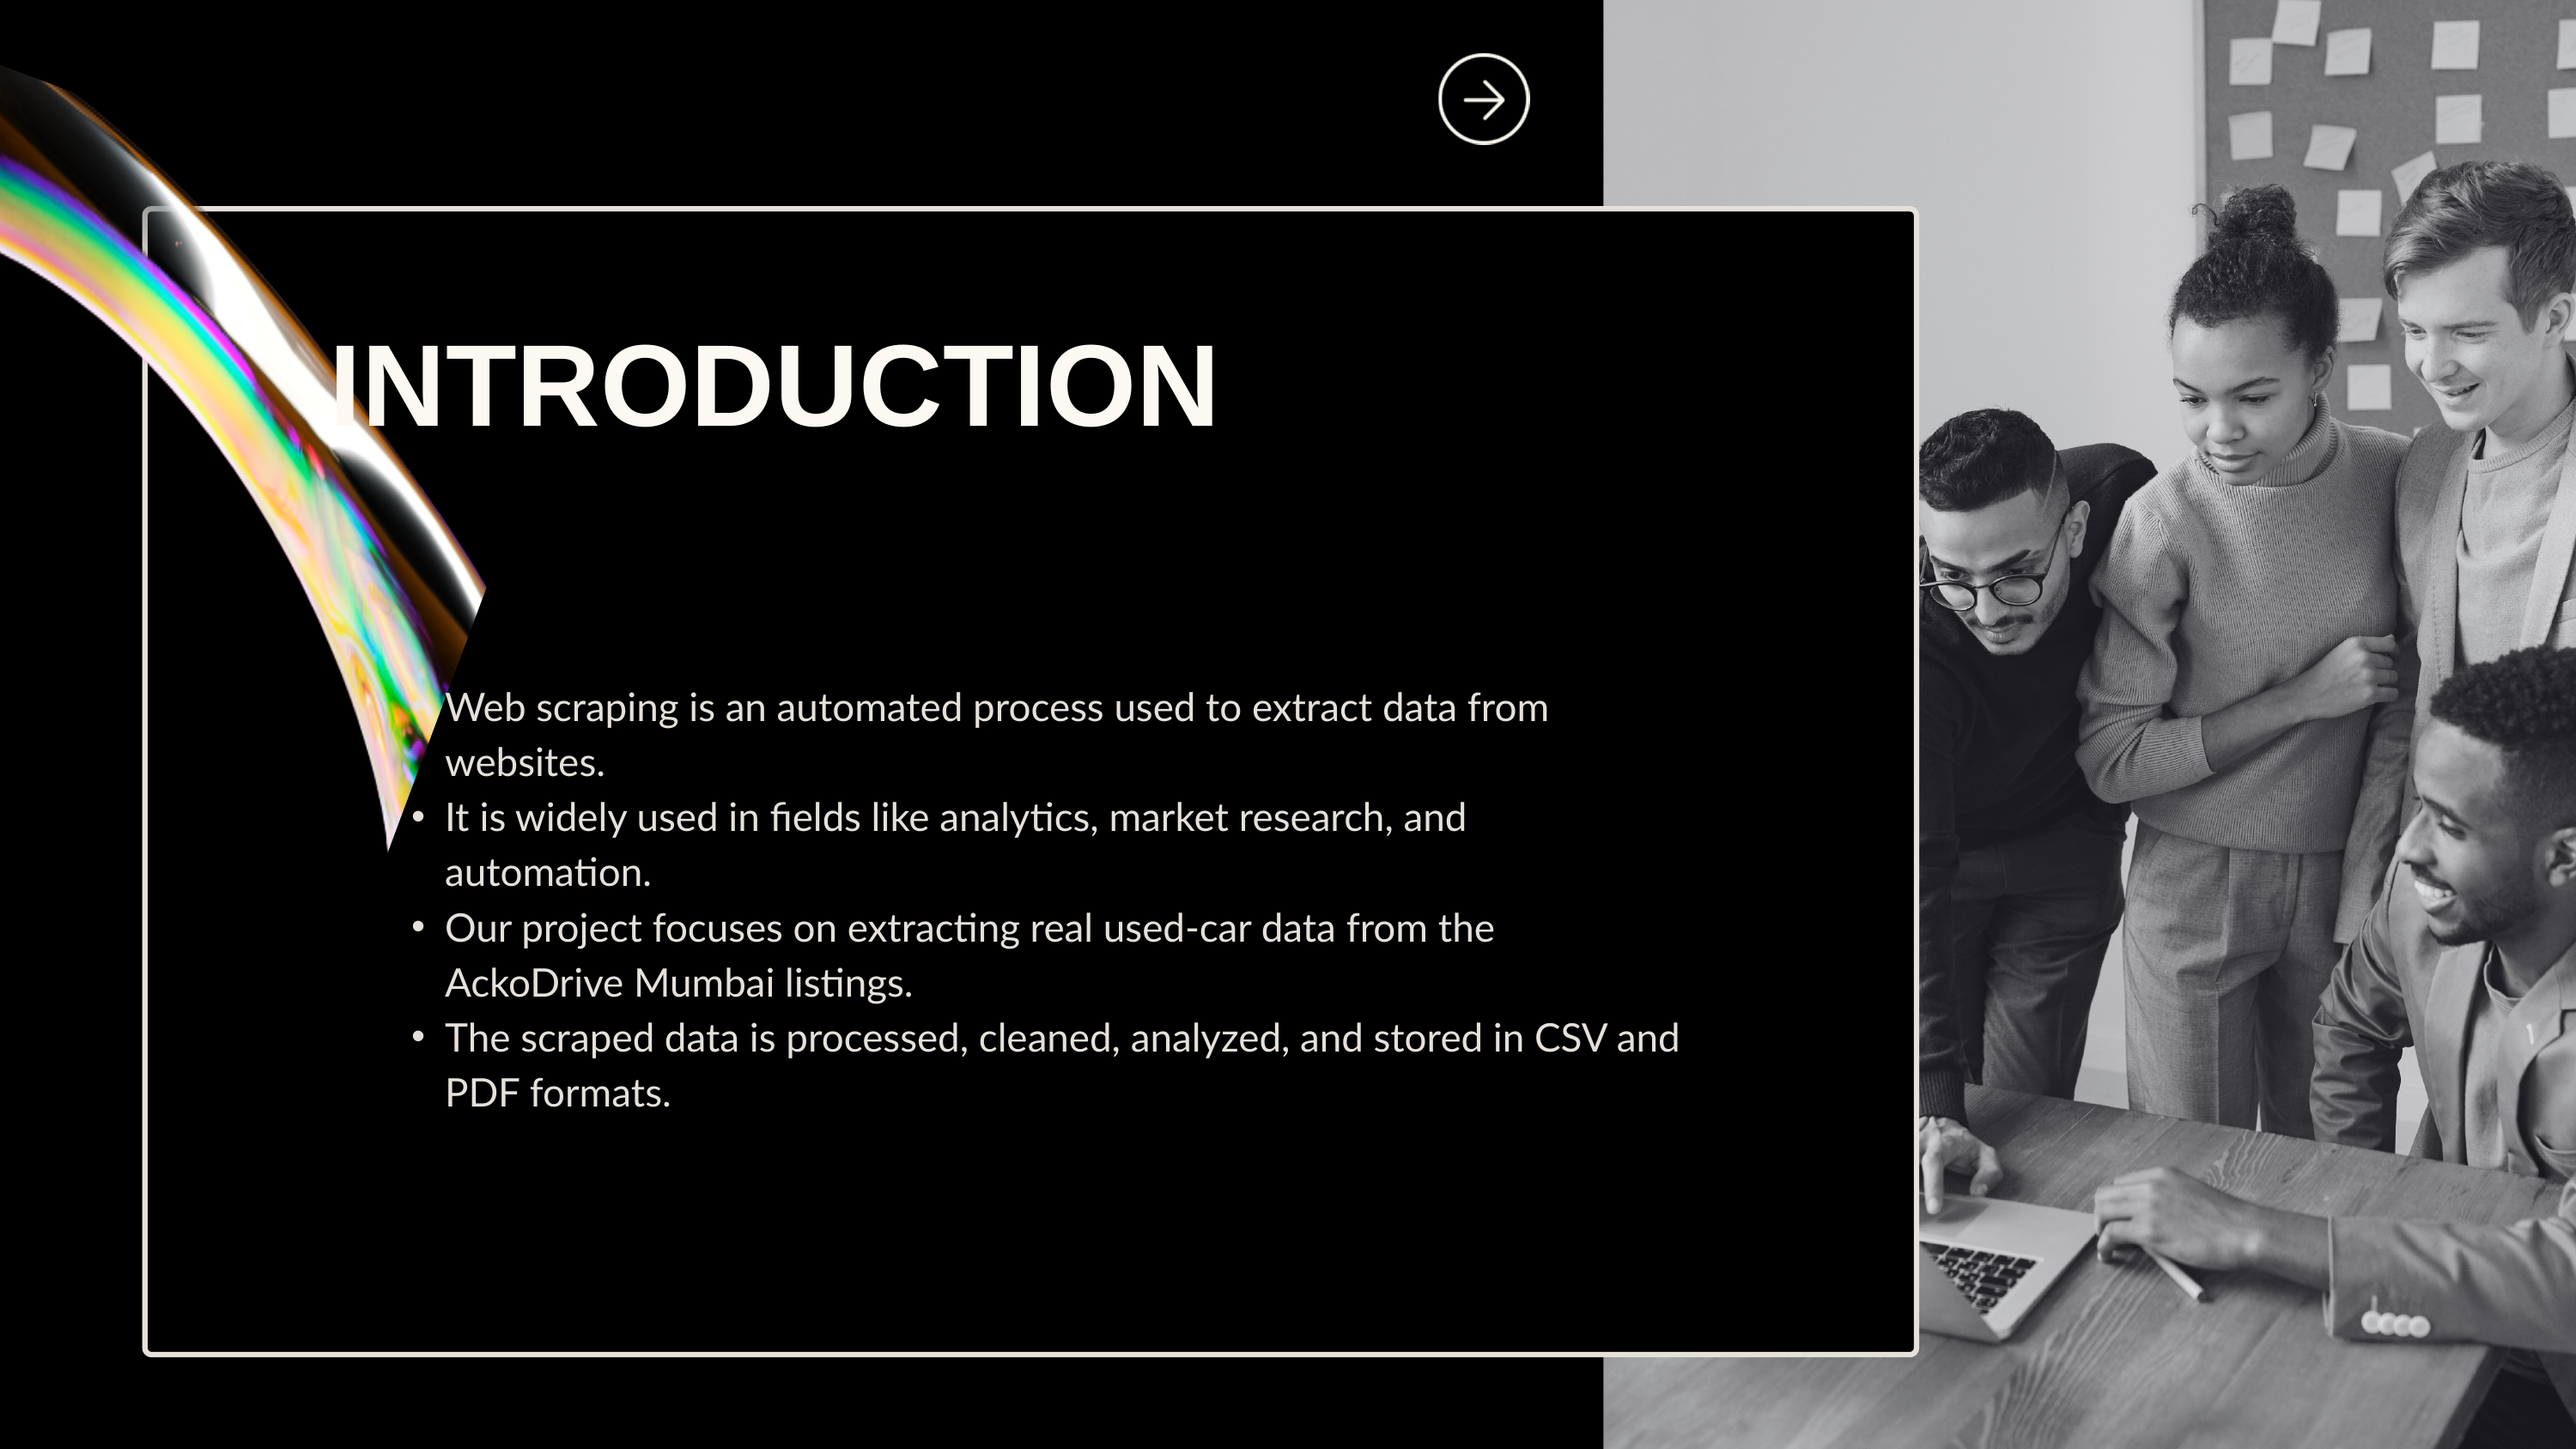

INTRODUCTION

Web scraping is an automated process used to extract data from websites.
It is widely used in fields like analytics, market research, and automation.
Our project focuses on extracting real used-car data from the AckoDrive Mumbai listings.
The scraped data is processed, cleaned, analyzed, and stored in CSV and PDF formats.